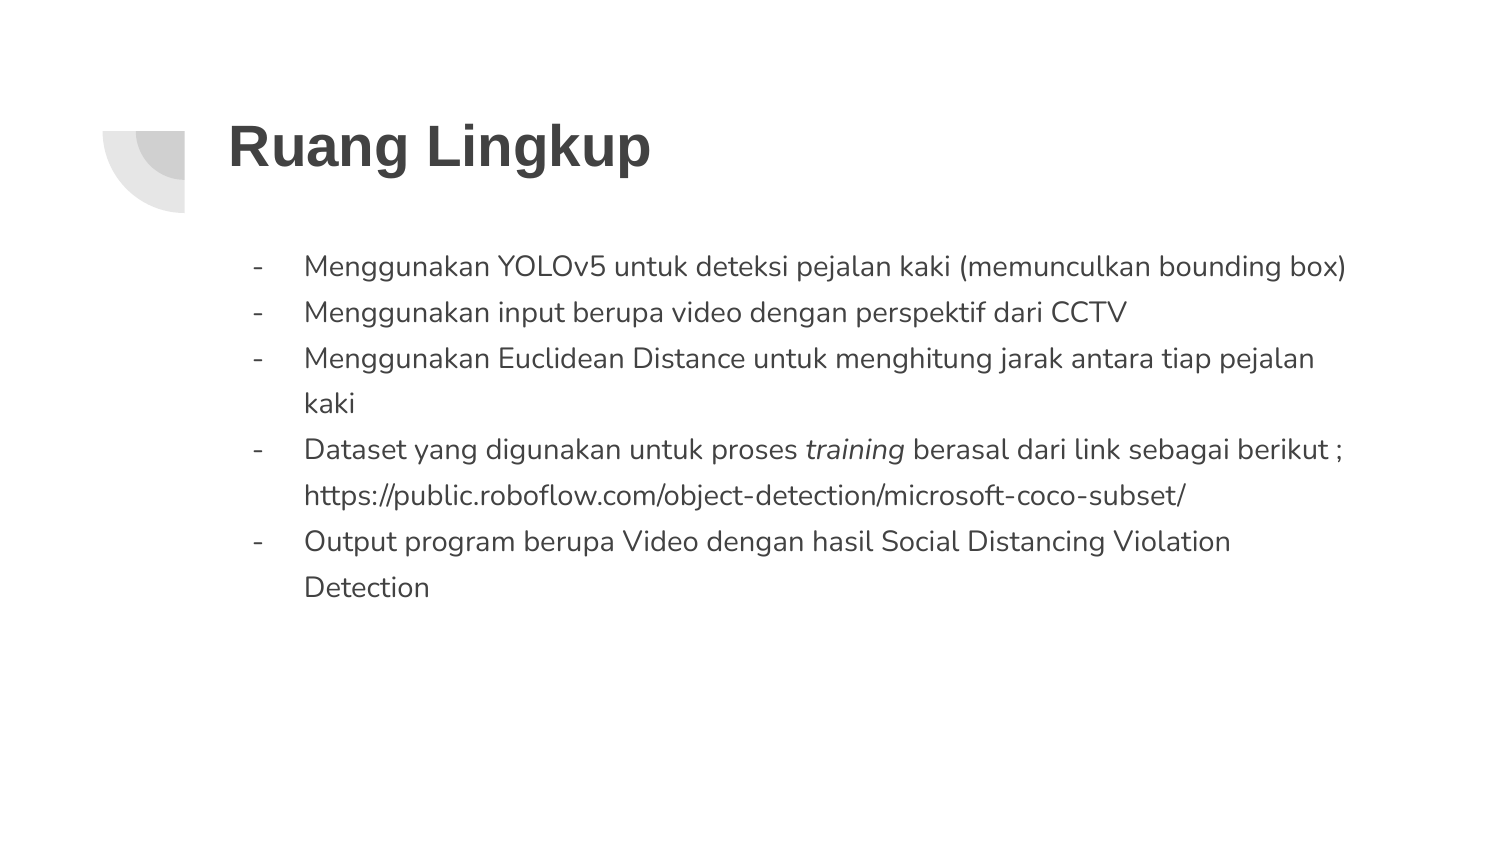

# Ruang Lingkup
Menggunakan YOLOv5 untuk deteksi pejalan kaki (memunculkan bounding box)
Menggunakan input berupa video dengan perspektif dari CCTV
Menggunakan Euclidean Distance untuk menghitung jarak antara tiap pejalan kaki
Dataset yang digunakan untuk proses training berasal dari link sebagai berikut ; https://public.roboflow.com/object-detection/microsoft-coco-subset/
Output program berupa Video dengan hasil Social Distancing Violation Detection